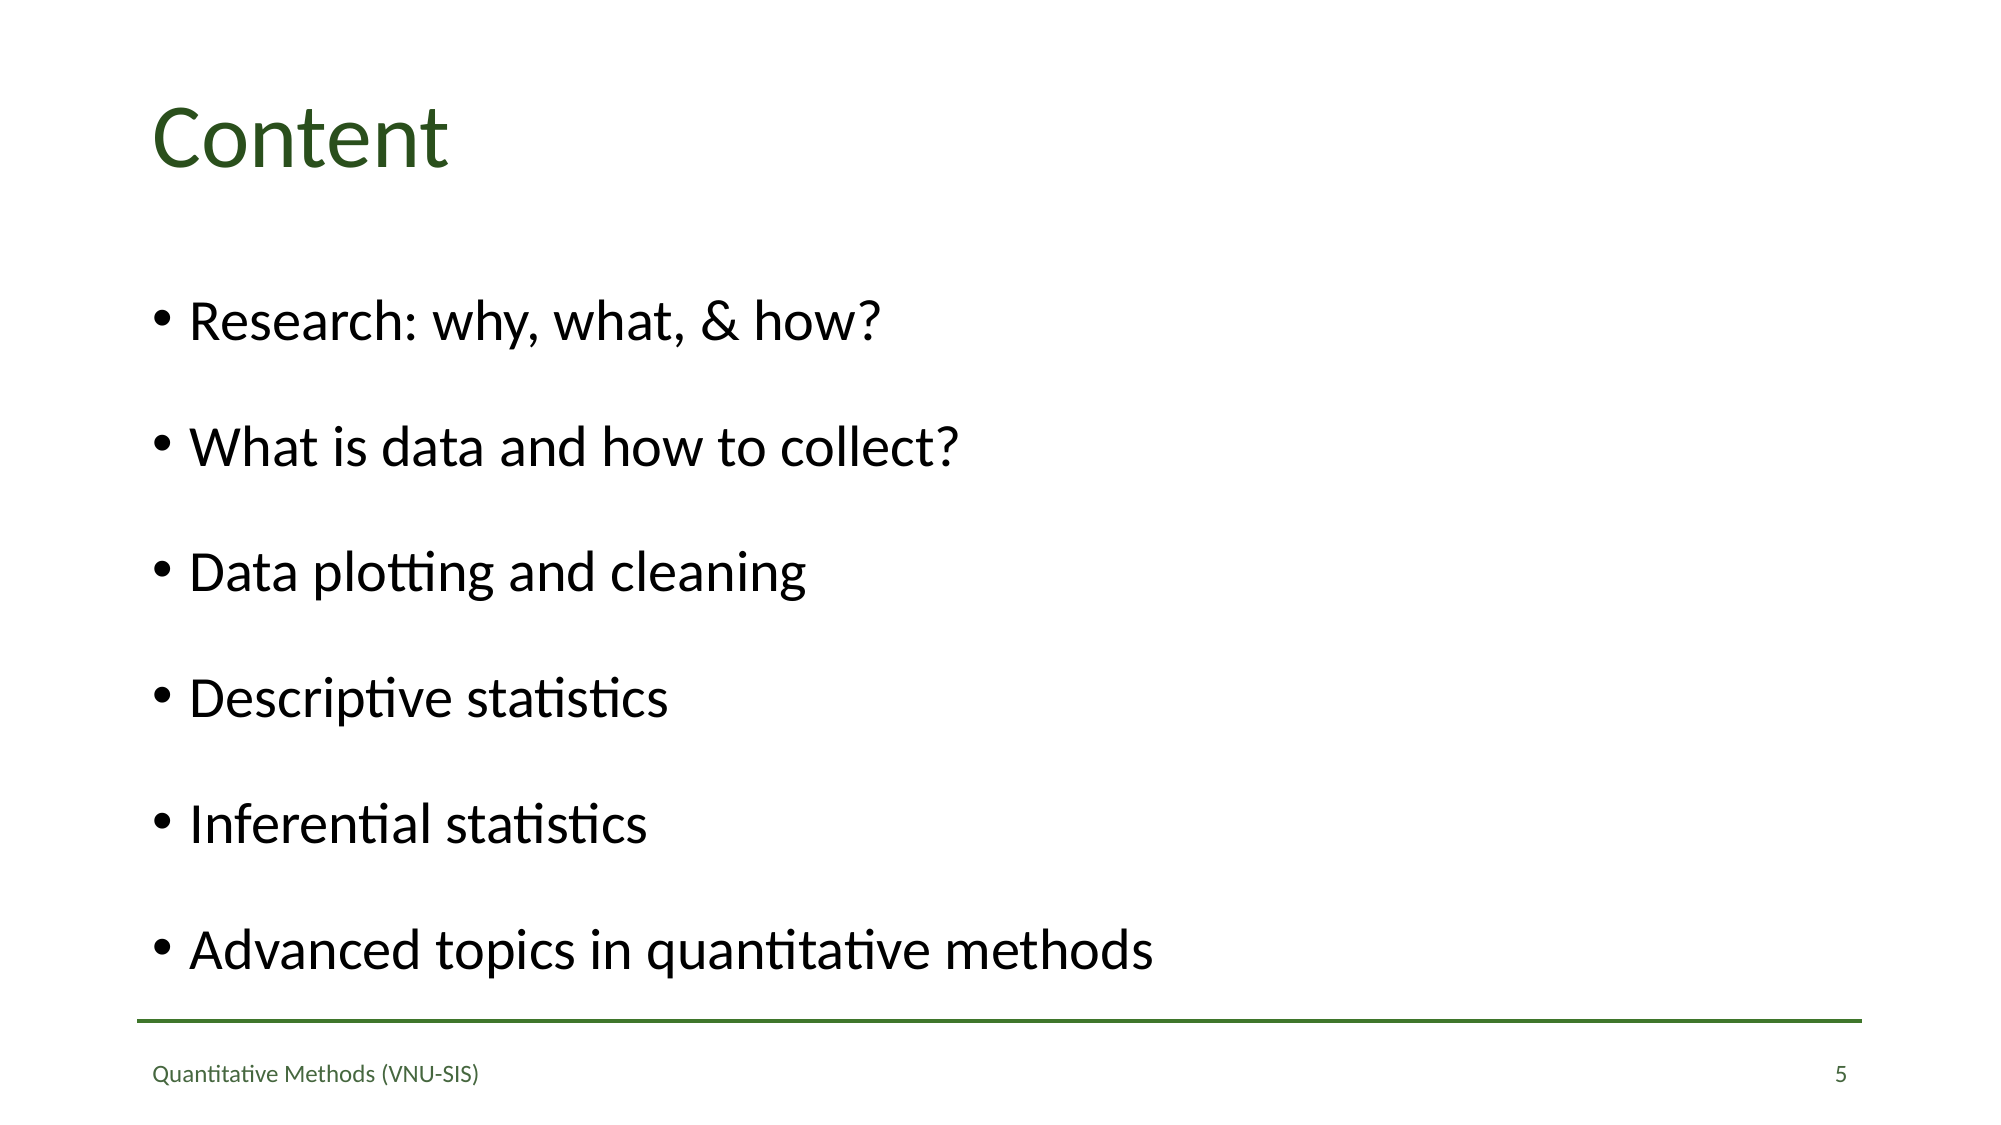

# Content
Research: why, what, & how?
What is data and how to collect?
Data plotting and cleaning
Descriptive statistics
Inferential statistics
Advanced topics in quantitative methods
5
Quantitative Methods (VNU-SIS)